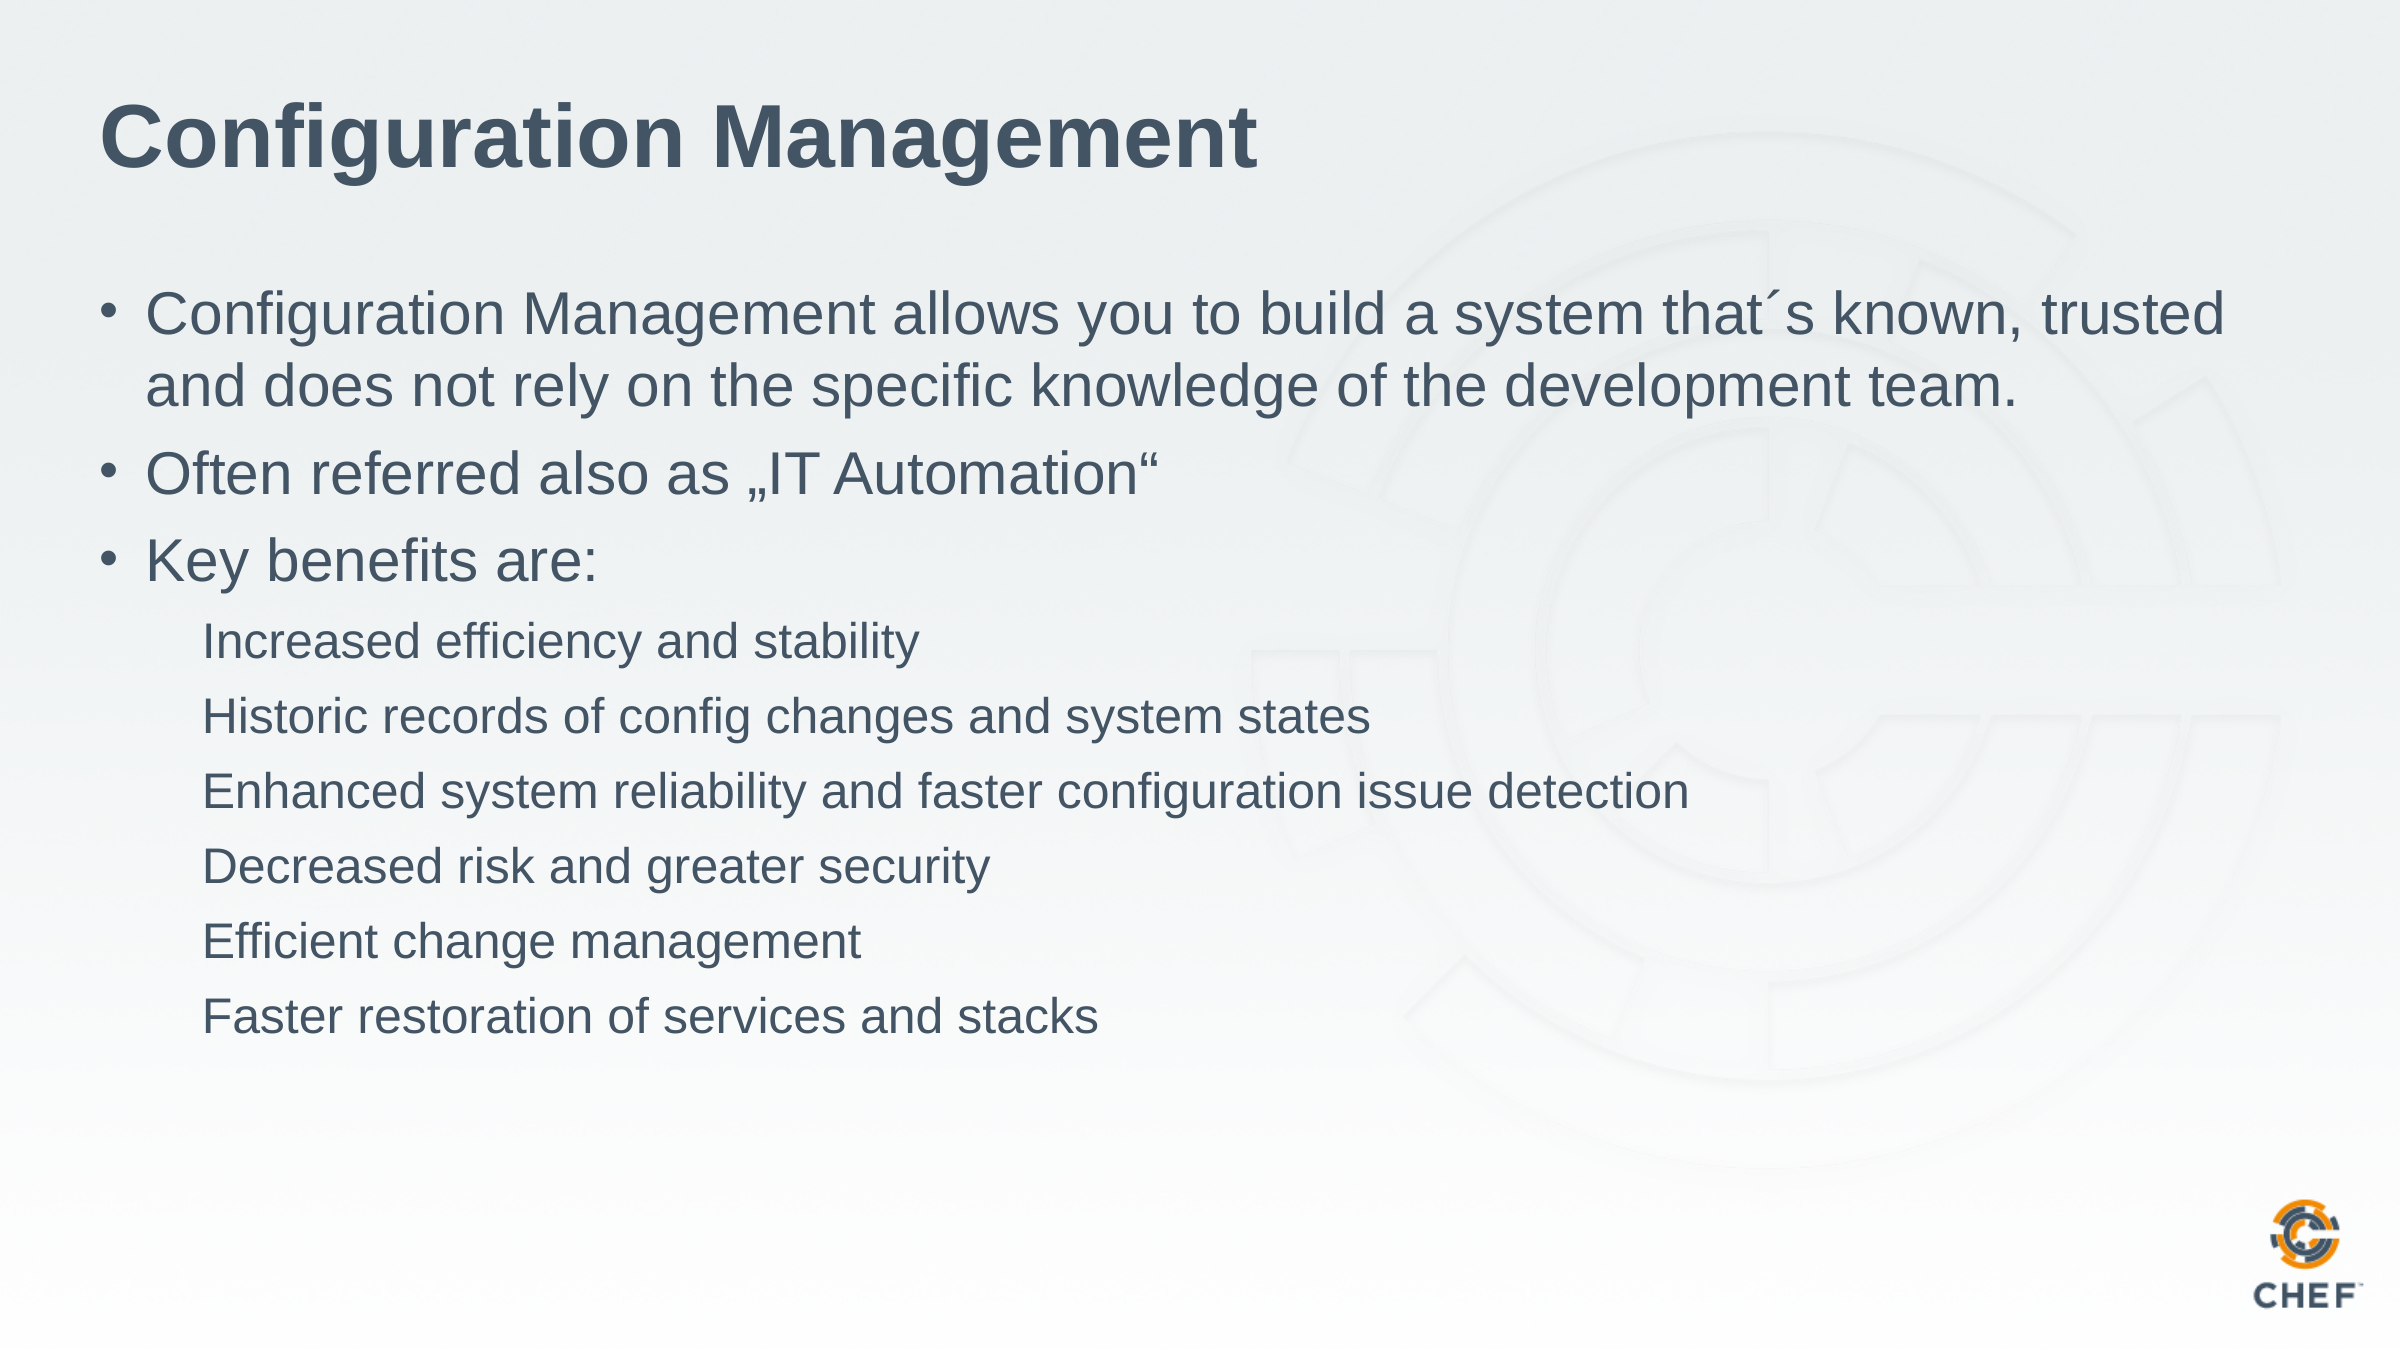

# Configuration Management
Configuration Management allows you to build a system that´s known, trusted and does not rely on the specific knowledge of the development team.
Often referred also as „IT Automation“
Key benefits are:
Increased efficiency and stability
Historic records of config changes and system states
Enhanced system reliability and faster configuration issue detection
Decreased risk and greater security
Efficient change management
Faster restoration of services and stacks